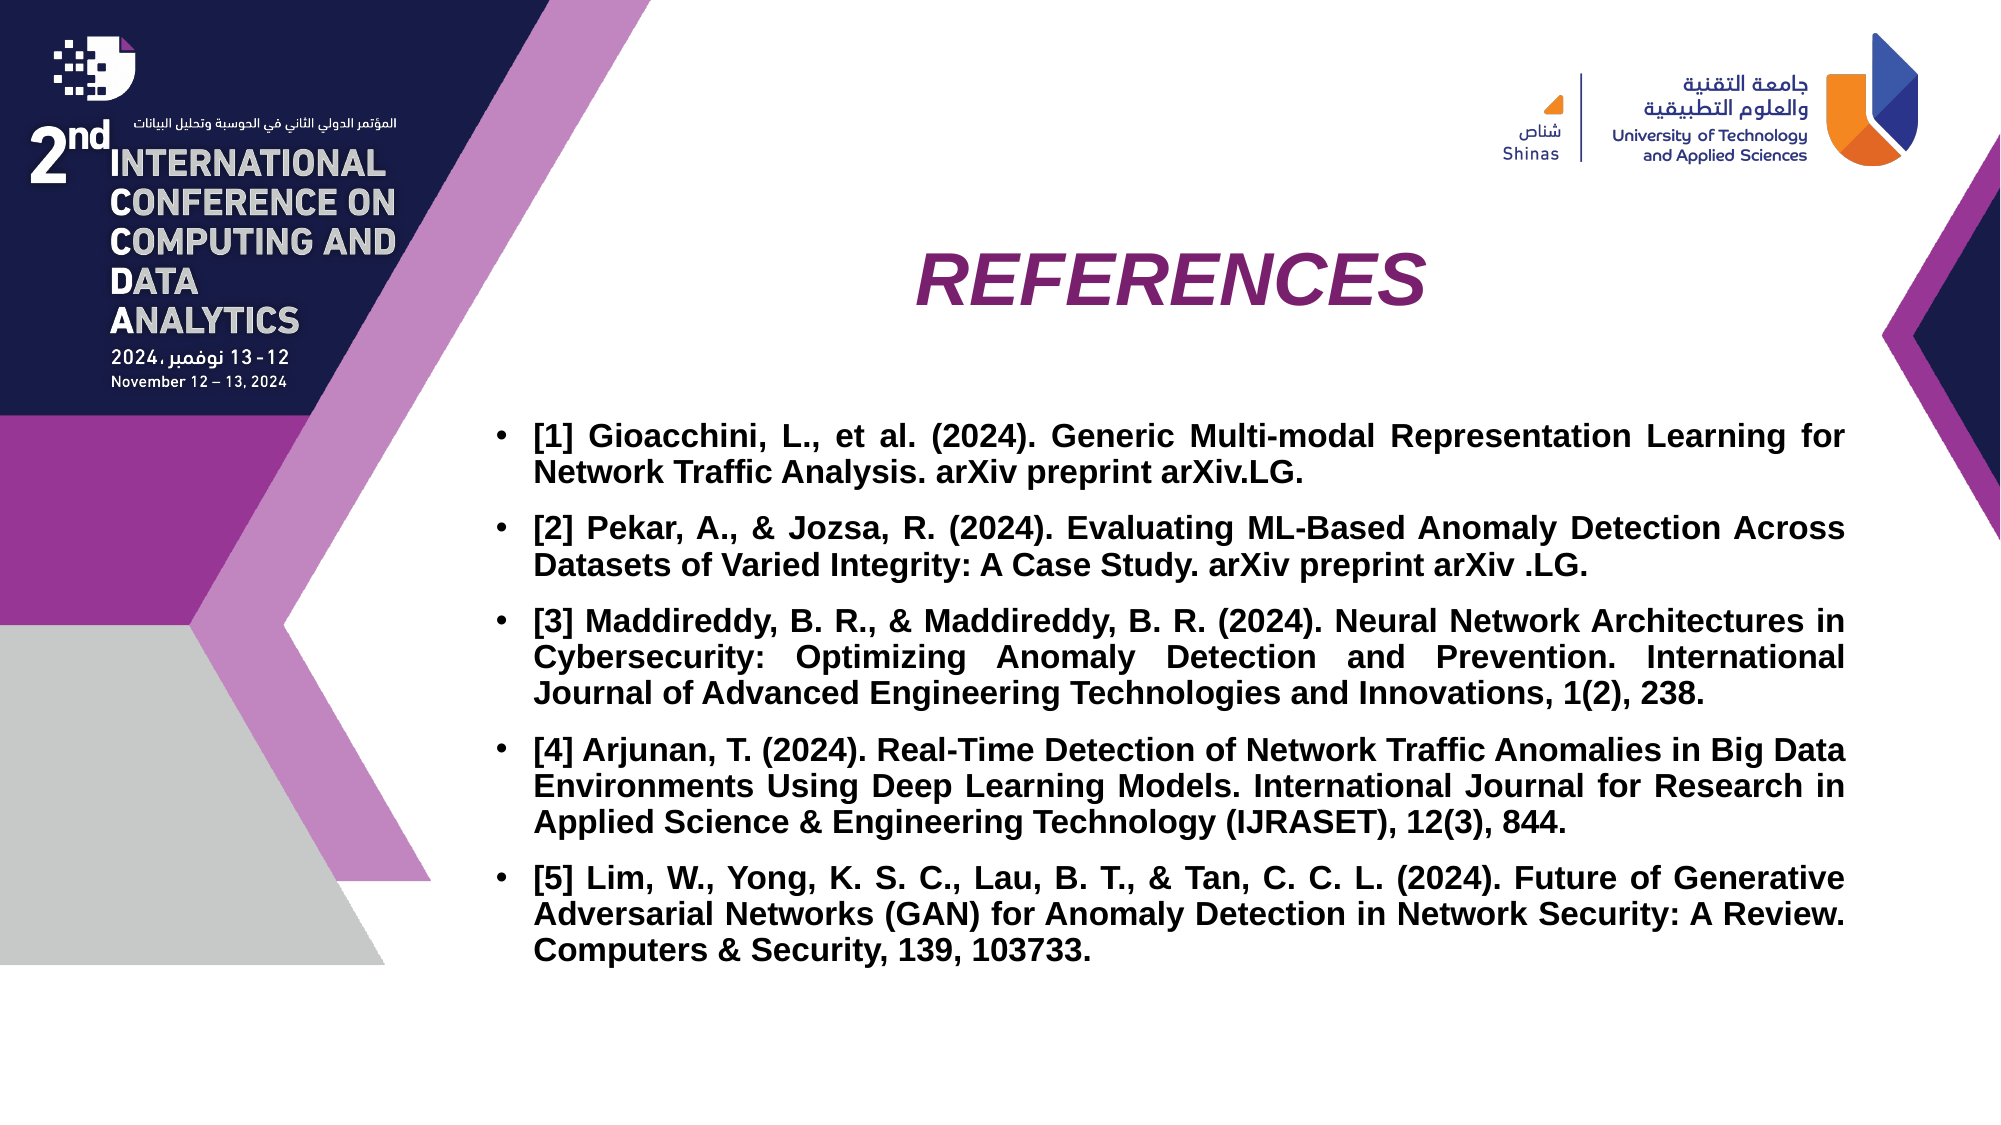

# REFERENCES
[1] Gioacchini, L., et al. (2024). Generic Multi-modal Representation Learning for Network Traffic Analysis. arXiv preprint arXiv.LG.
[2] Pekar, A., & Jozsa, R. (2024). Evaluating ML-Based Anomaly Detection Across Datasets of Varied Integrity: A Case Study. arXiv preprint arXiv .LG.
[3] Maddireddy, B. R., & Maddireddy, B. R. (2024). Neural Network Architectures in Cybersecurity: Optimizing Anomaly Detection and Prevention. International Journal of Advanced Engineering Technologies and Innovations, 1(2), 238.
[4] Arjunan, T. (2024). Real-Time Detection of Network Traffic Anomalies in Big Data Environments Using Deep Learning Models. International Journal for Research in Applied Science & Engineering Technology (IJRASET), 12(3), 844.
[5] Lim, W., Yong, K. S. C., Lau, B. T., & Tan, C. C. L. (2024). Future of Generative Adversarial Networks (GAN) for Anomaly Detection in Network Security: A Review. Computers & Security, 139, 103733.